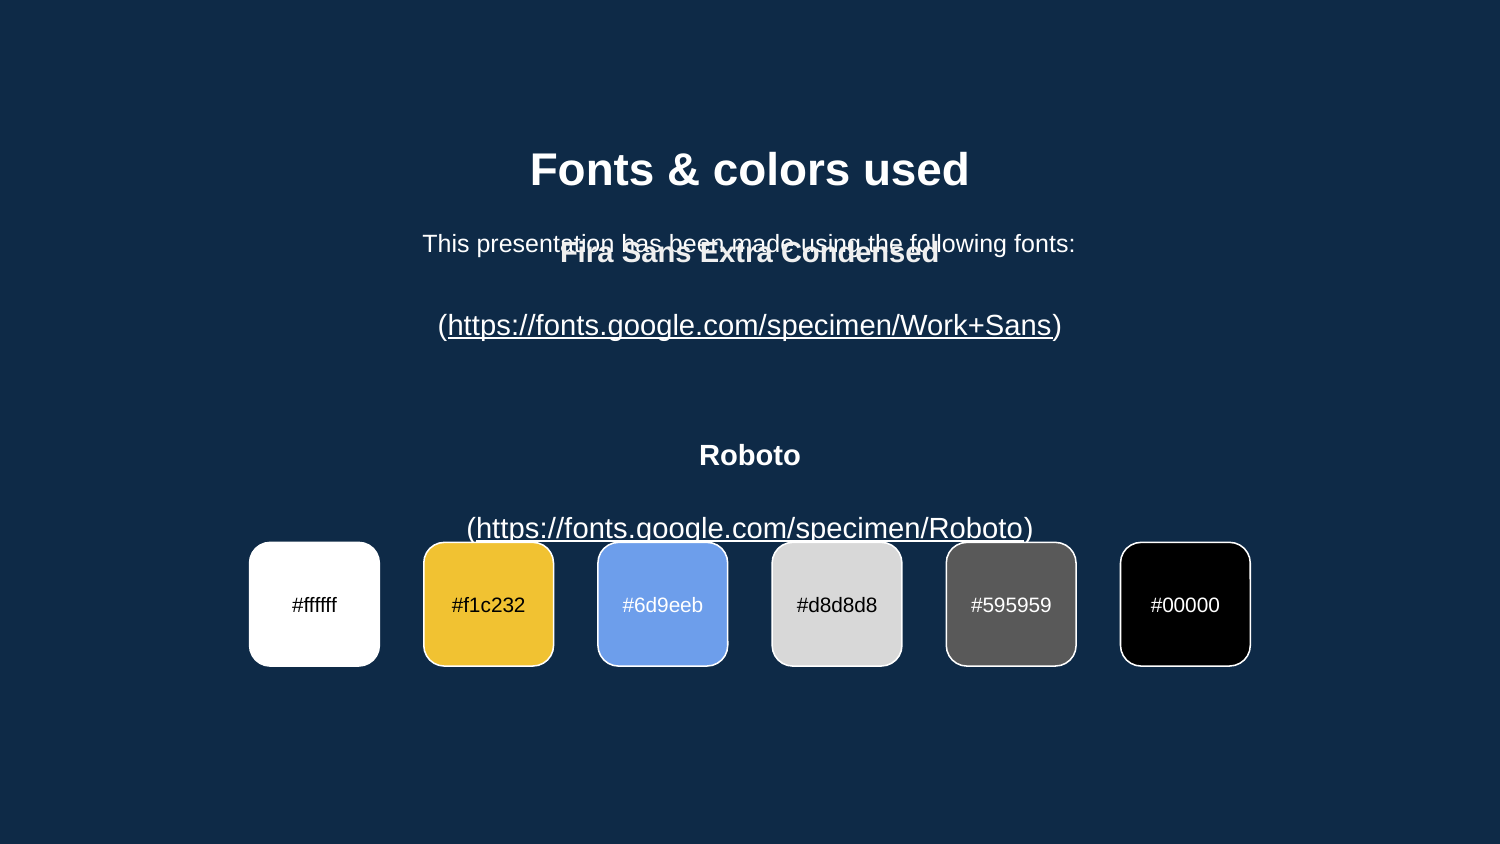

Fonts & colors used
This presentation has been made using the following fonts:

Fira Sans Extra Condensed
(https://fonts.google.com/specimen/Work+Sans)

Roboto
(https://fonts.google.com/specimen/Roboto)

#ffffff
#f1c232
#6d9eeb
#d8d8d8
#595959
#00000